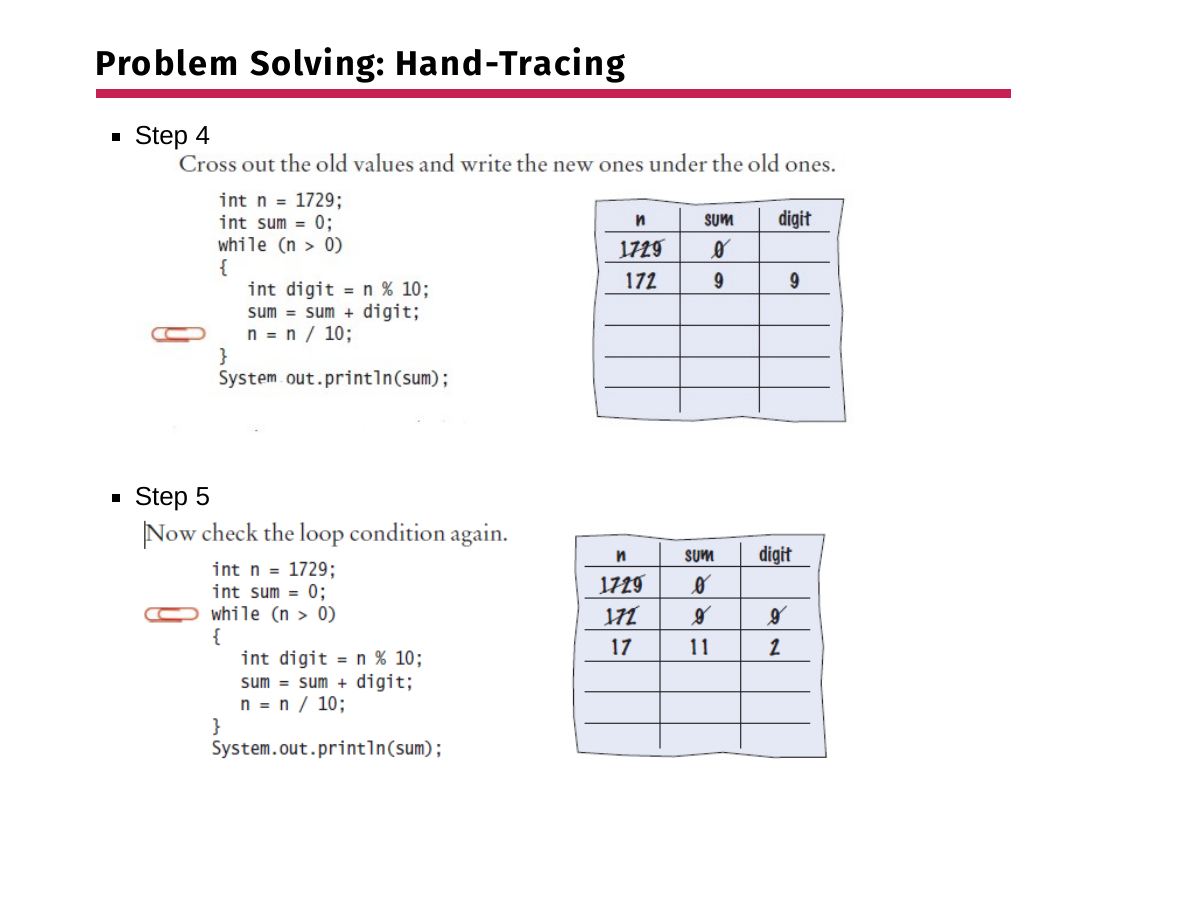

# Problem Solving: Hand-Tracing
Step 4

Step 5